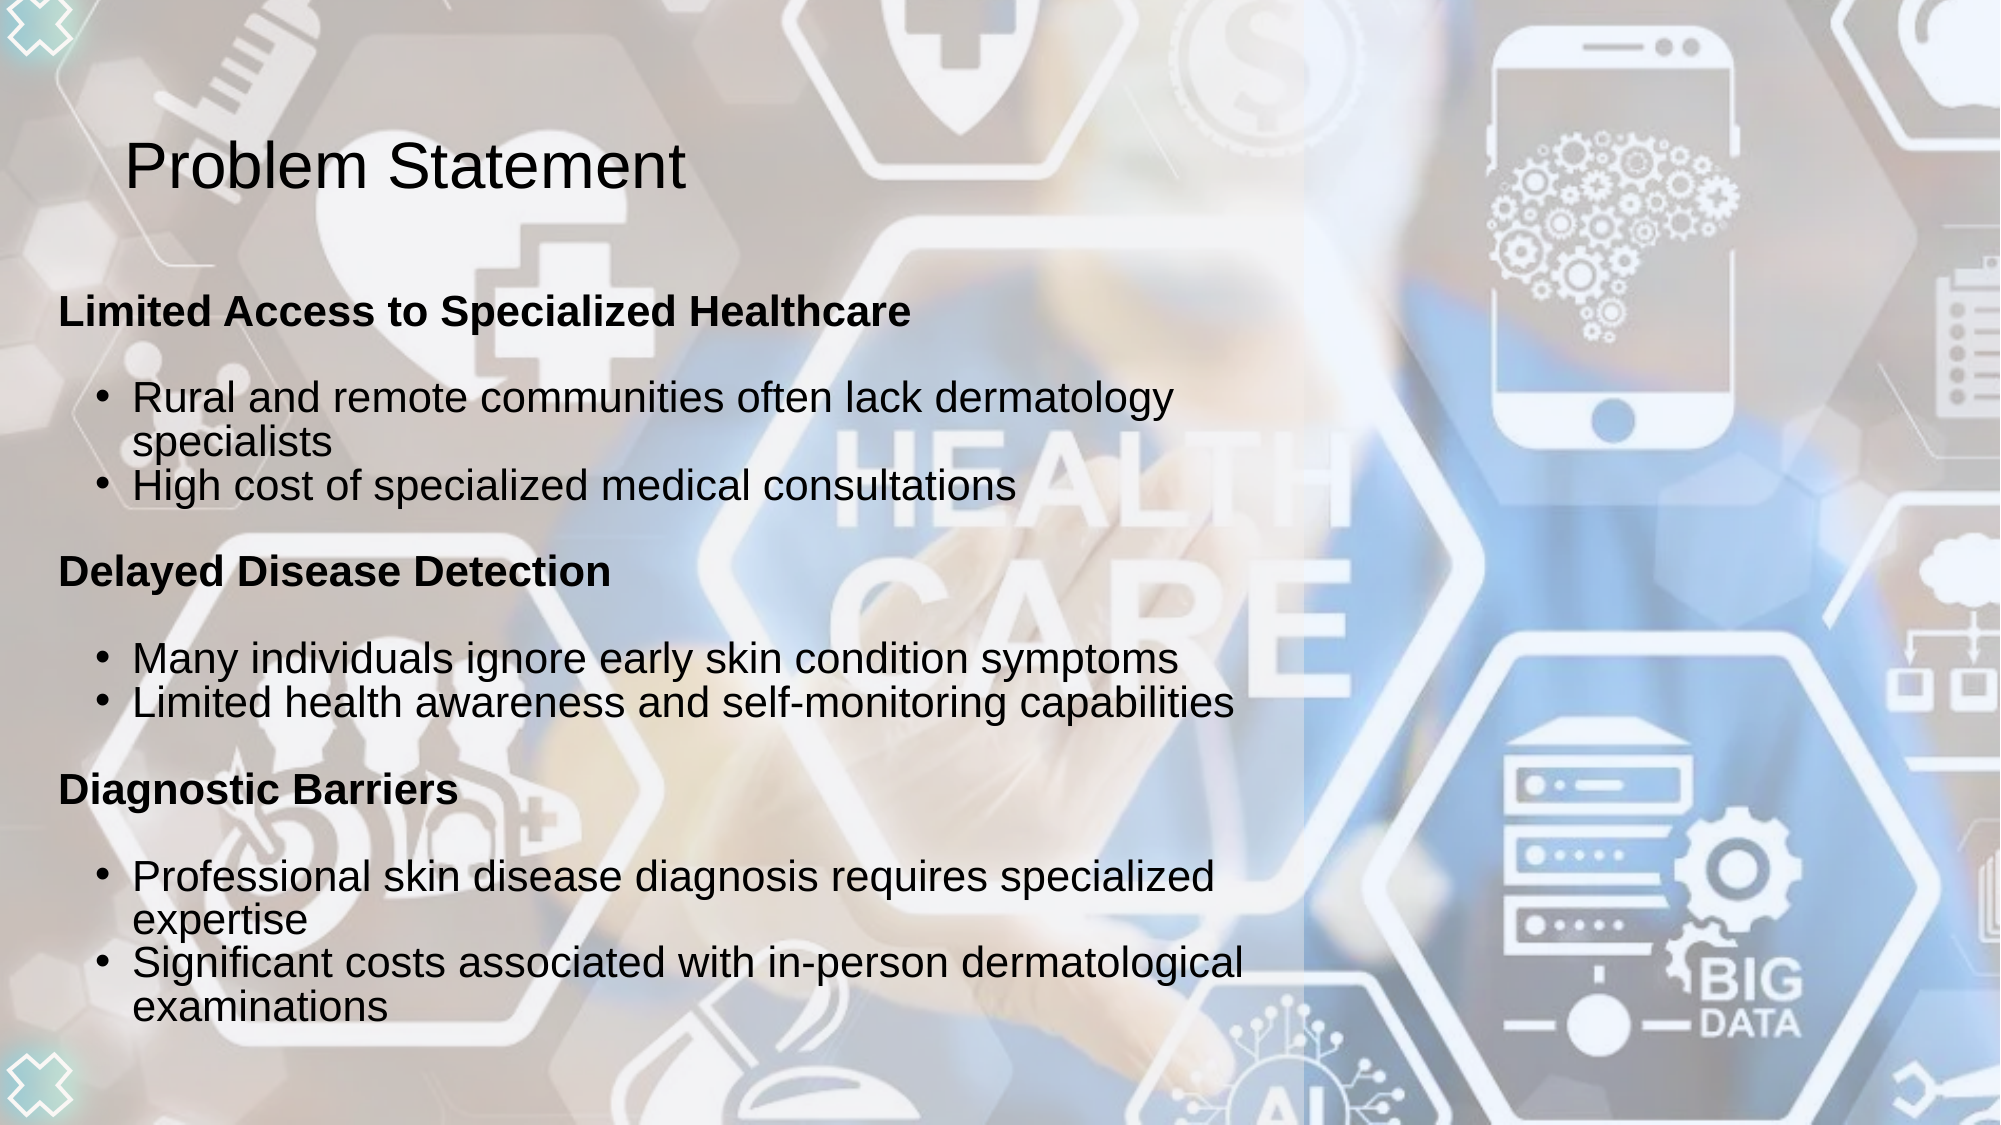

Problem Statement

Limited Access to Specialized Healthcare

Rural and remote communities often lack dermatology specialists
High cost of specialized medical consultations

Delayed Disease Detection

Many individuals ignore early skin condition symptoms
Limited health awareness and self-monitoring capabilities

Diagnostic Barriers

Professional skin disease diagnosis requires specialized expertise
Significant costs associated with in-person dermatological examinations